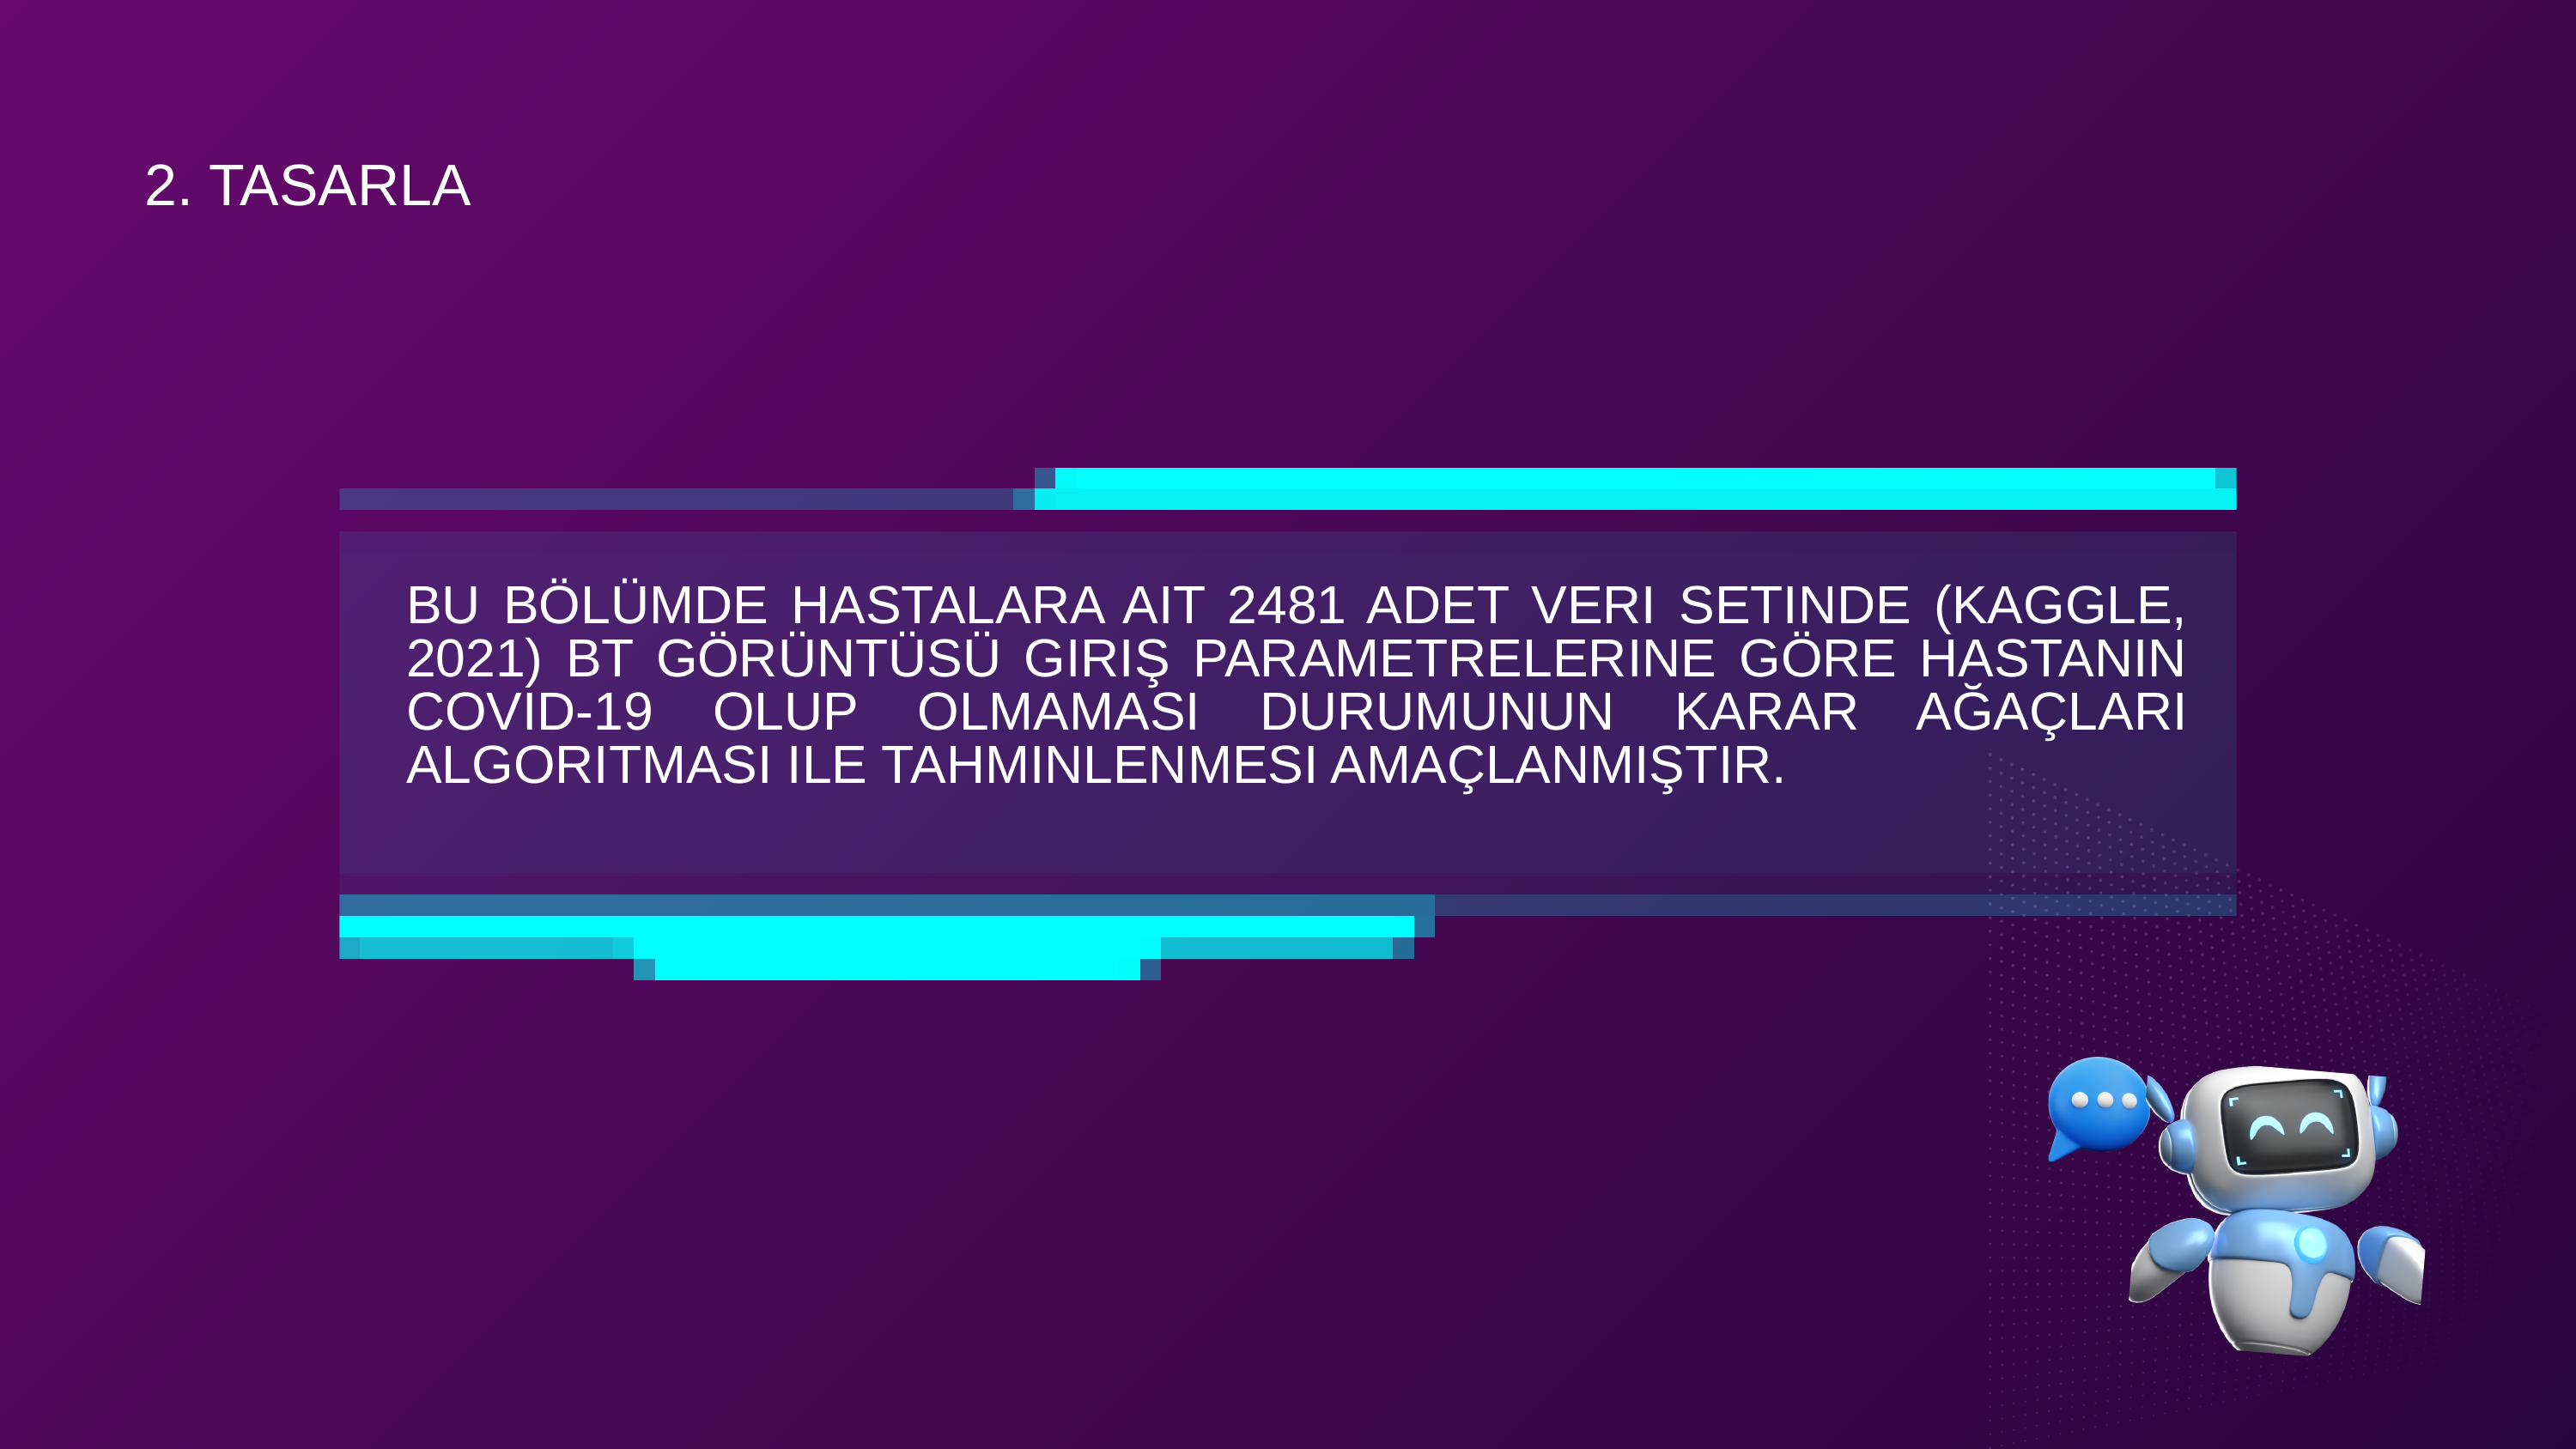

2. TASARLA

BU BÖLÜMDE HASTALARA AIT 2481 ADET VERI SETINDE (KAGGLE, 2021) BT GÖRÜNTÜSÜ GIRIŞ PARAMETRELERINE GÖRE HASTANIN COVID-19 OLUP OLMAMASI DURUMUNUN KARAR AĞAÇLARI ALGORITMASI ILE TAHMINLENMESI AMAÇLANMIŞTIR.